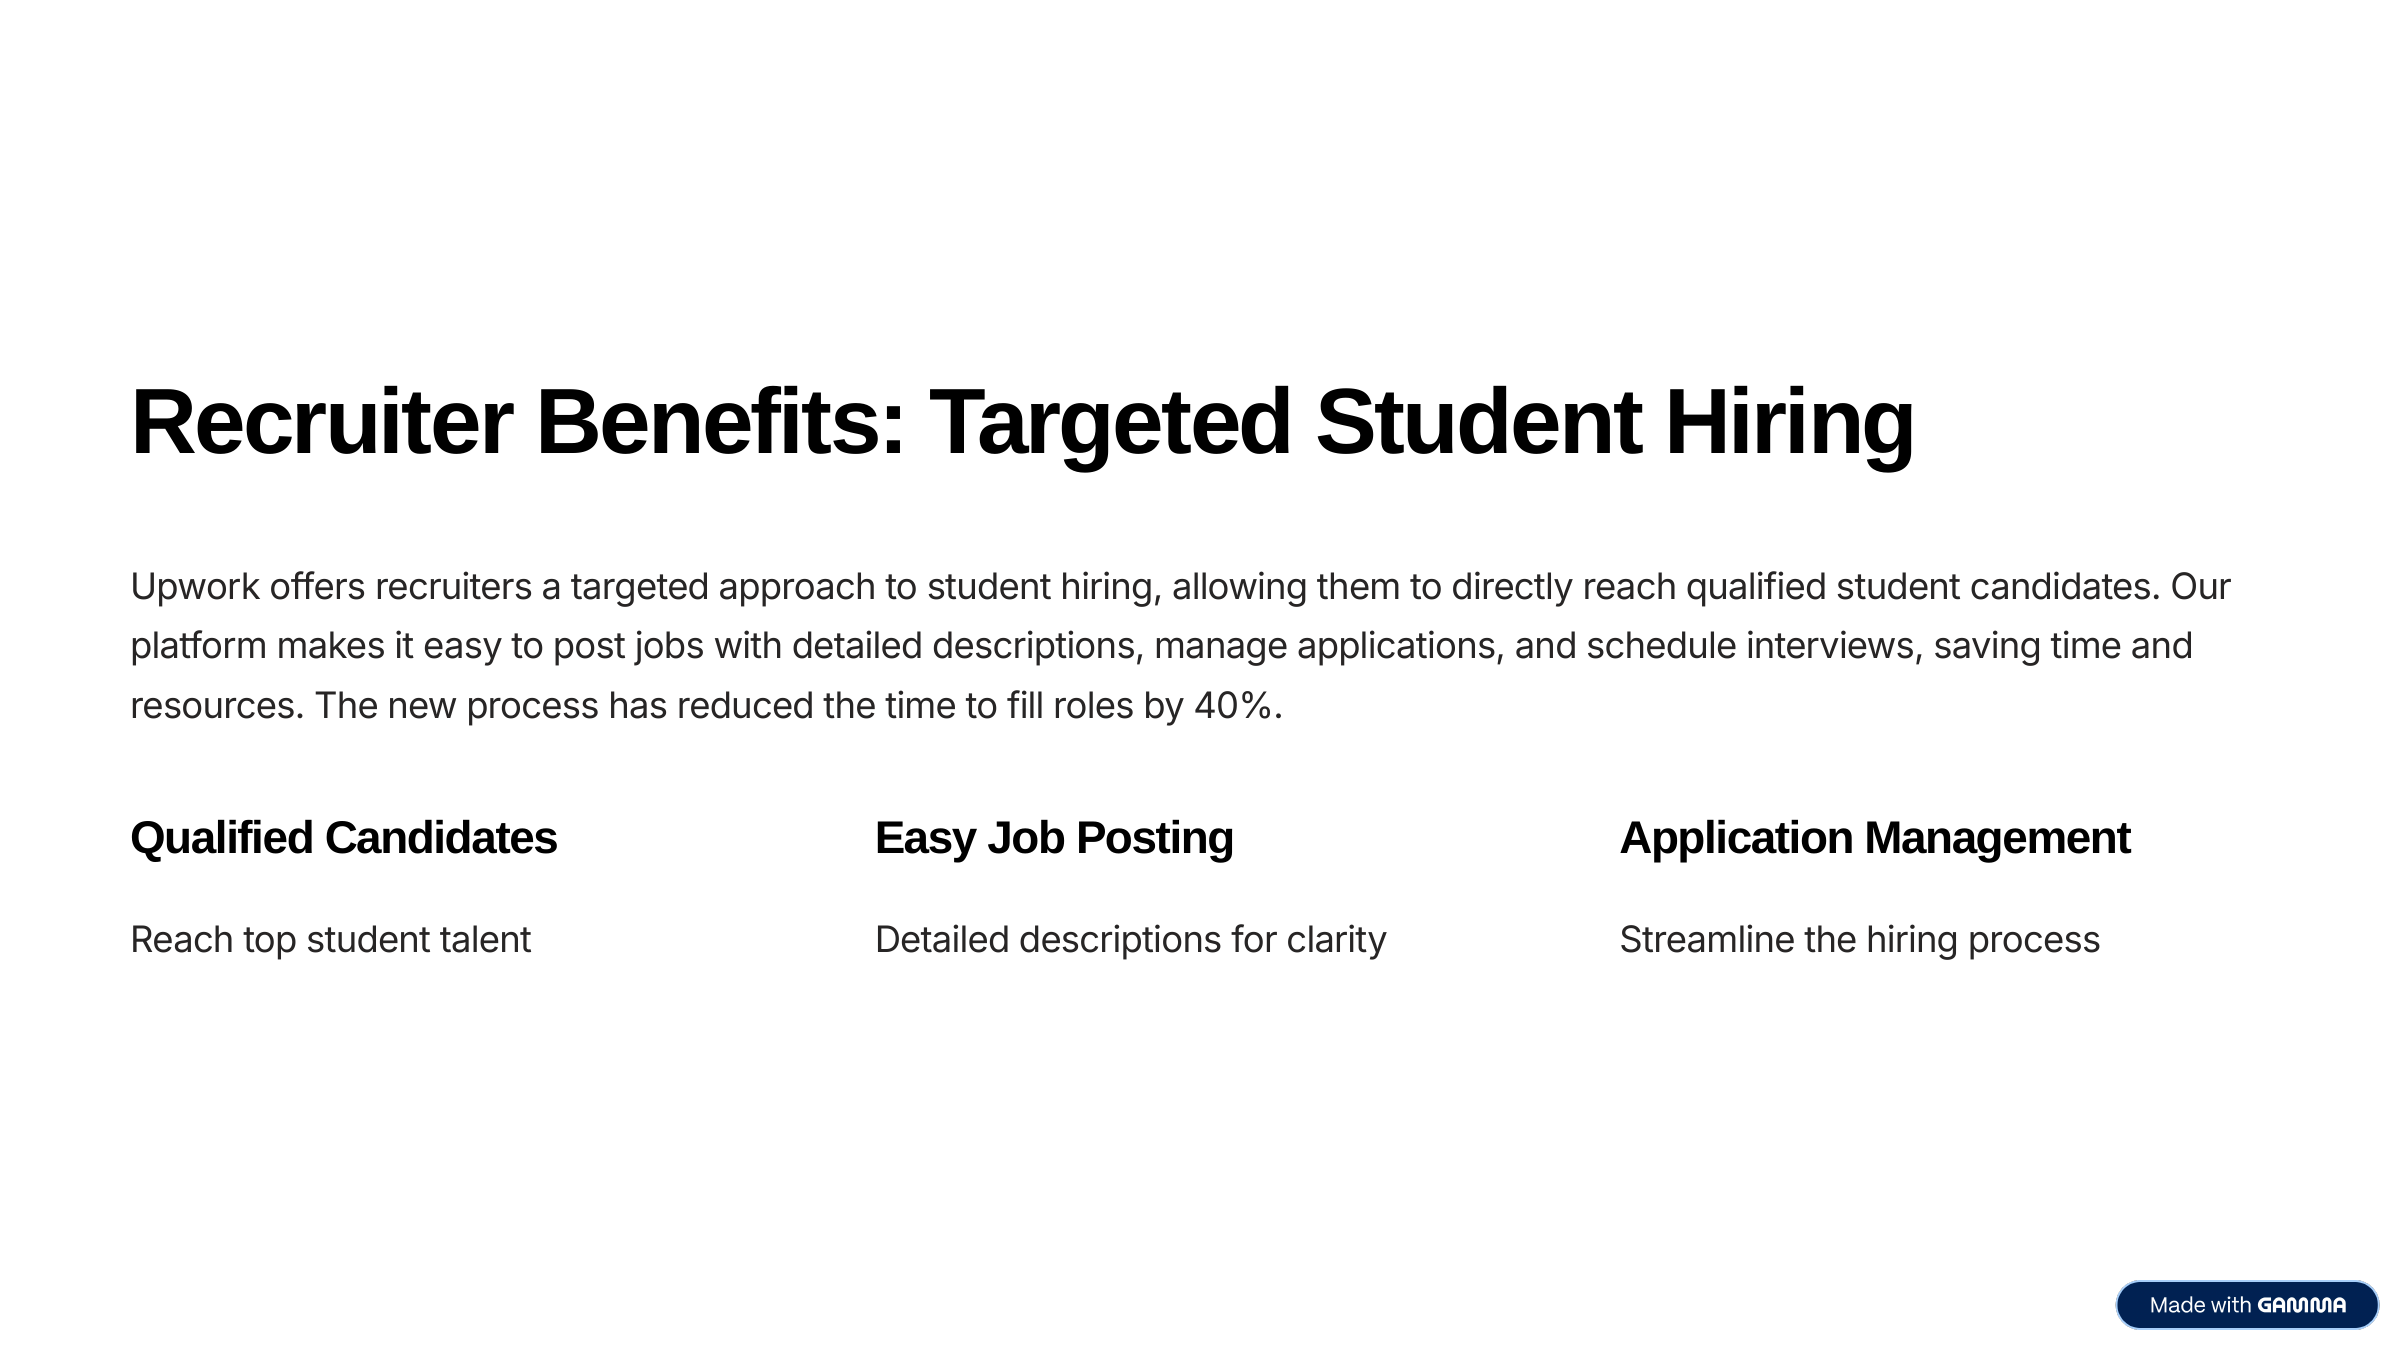

Recruiter Benefits: Targeted Student Hiring
Upwork offers recruiters a targeted approach to student hiring, allowing them to directly reach qualified student candidates. Our platform makes it easy to post jobs with detailed descriptions, manage applications, and schedule interviews, saving time and resources. The new process has reduced the time to fill roles by 40%.
Qualified Candidates
Easy Job Posting
Application Management
Reach top student talent
Detailed descriptions for clarity
Streamline the hiring process